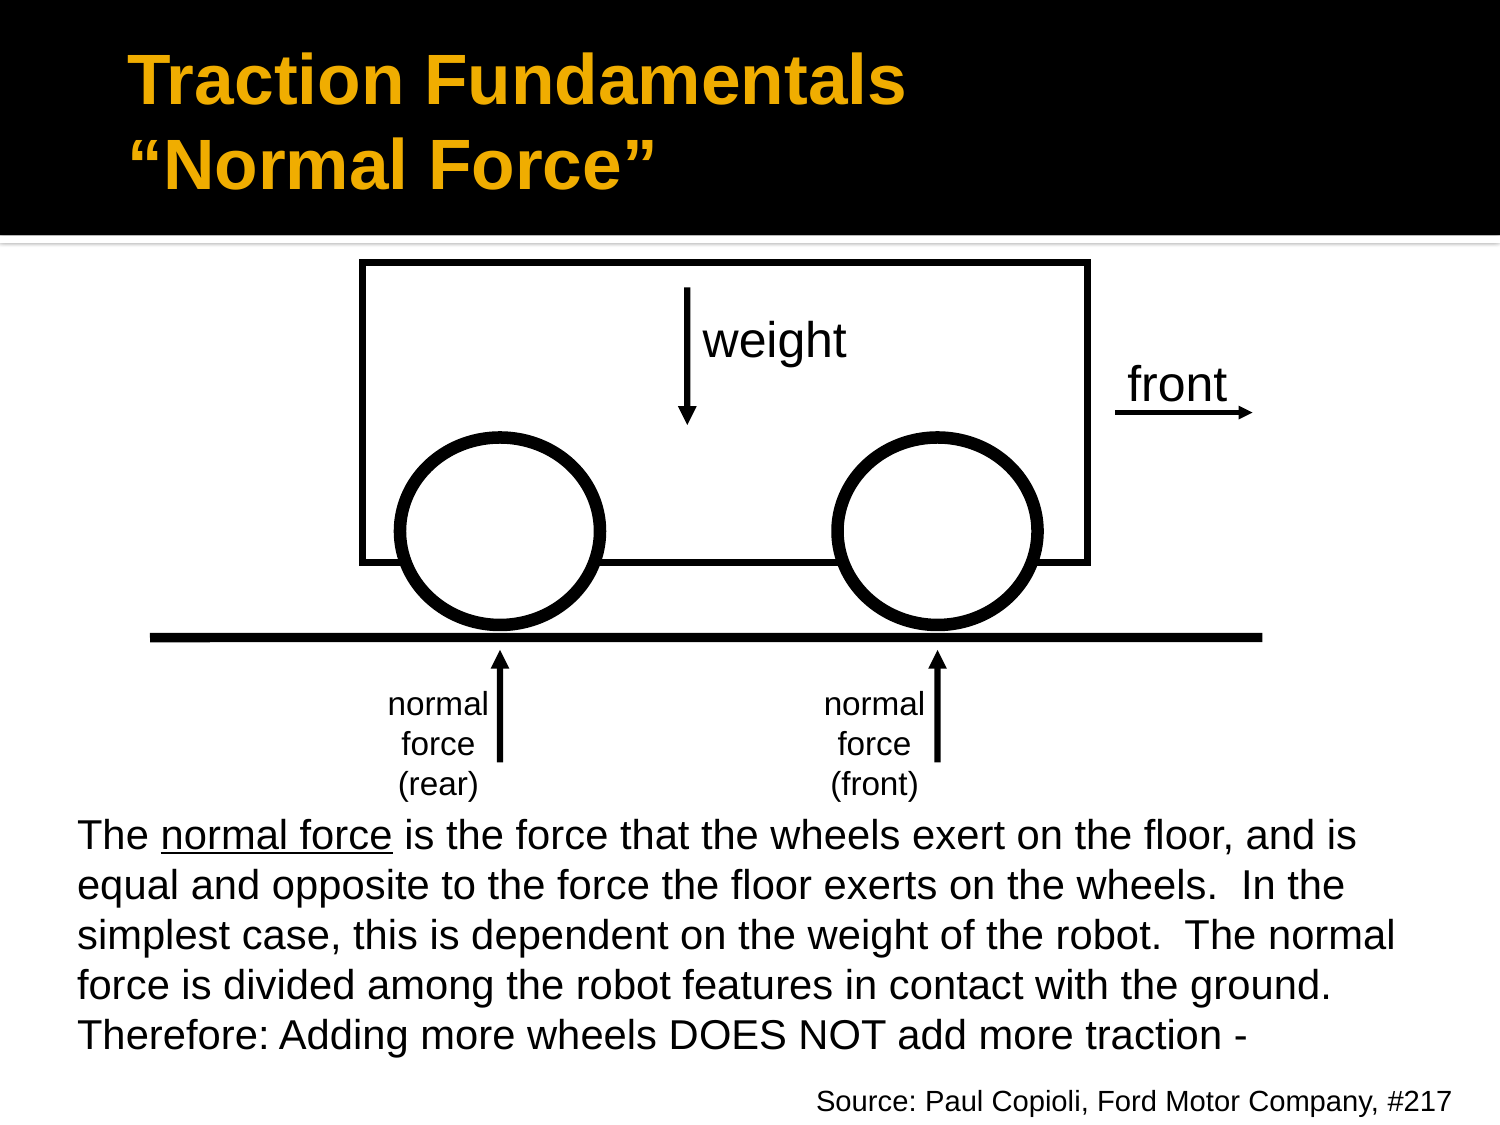

# Traction Fundamentals “Normal Force”

weight
front

normal
force
(rear)
normal
force
(front)
The normal force is the force that the wheels exert on the floor, and is equal and opposite to the force the floor exerts on the wheels.  In the simplest case, this is dependent on the weight of the robot.  The normal force is divided among the robot features in contact with the ground.  Therefore: Adding more wheels DOES NOT add more traction -
Source: Paul Copioli, Ford Motor Company, #217